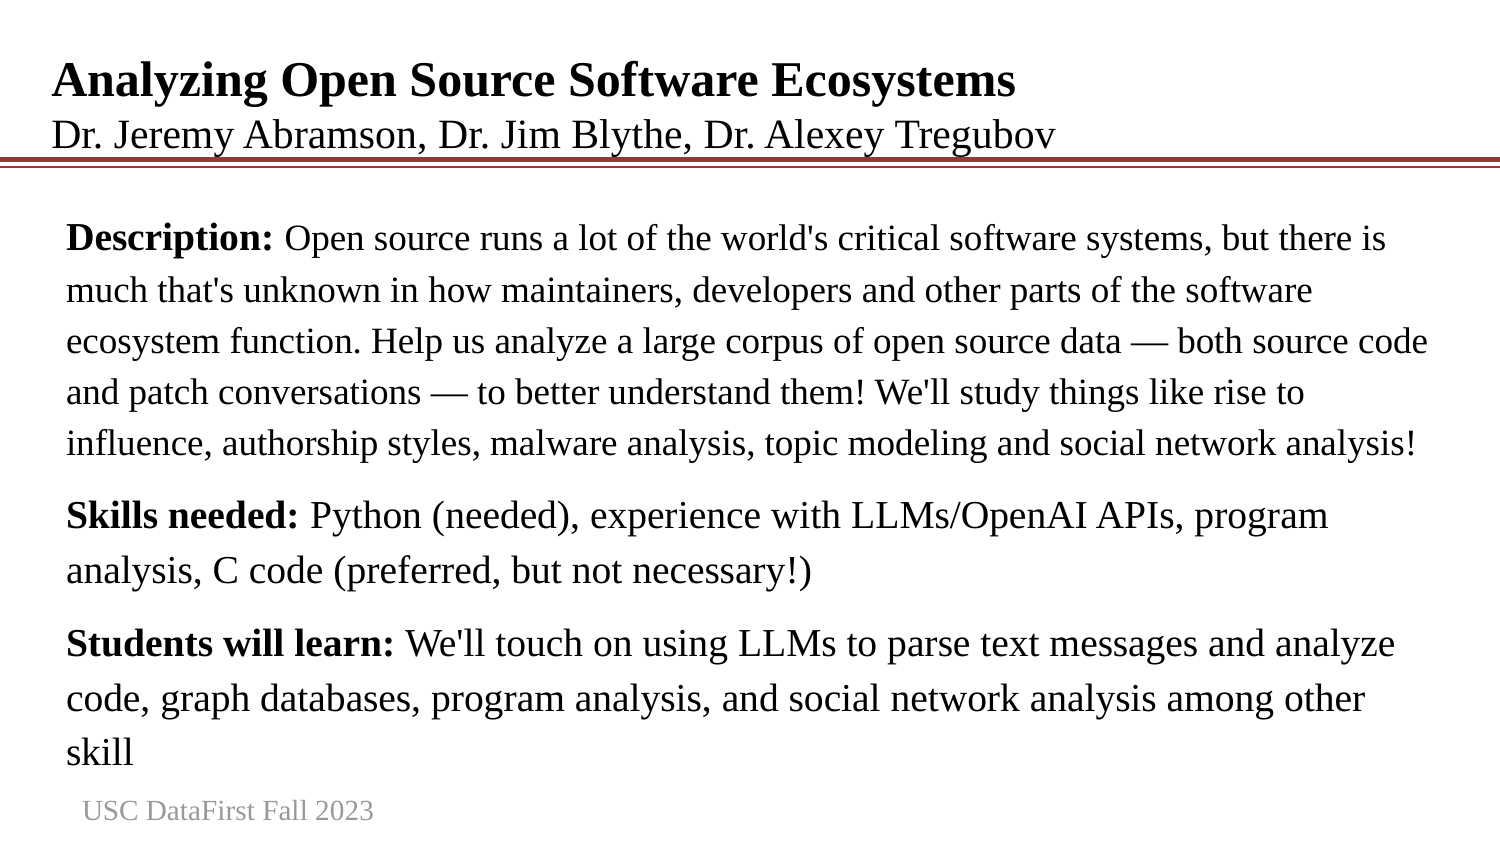

Analyzing Open Source Software Ecosystems
Dr. Jeremy Abramson, Dr. Jim Blythe, Dr. Alexey Tregubov
#
Description: Open source runs a lot of the world's critical software systems, but there is much that's unknown in how maintainers, developers and other parts of the software ecosystem function. Help us analyze a large corpus of open source data — both source code and patch conversations — to better understand them! We'll study things like rise to influence, authorship styles, malware analysis, topic modeling and social network analysis!

Skills needed: Python (needed), experience with LLMs/OpenAI APIs, program analysis, C code (preferred, but not necessary!)

Students will learn: We'll touch on using LLMs to parse text messages and analyze code, graph databases, program analysis, and social network analysis among other skill

USC DataFirst Fall 2023